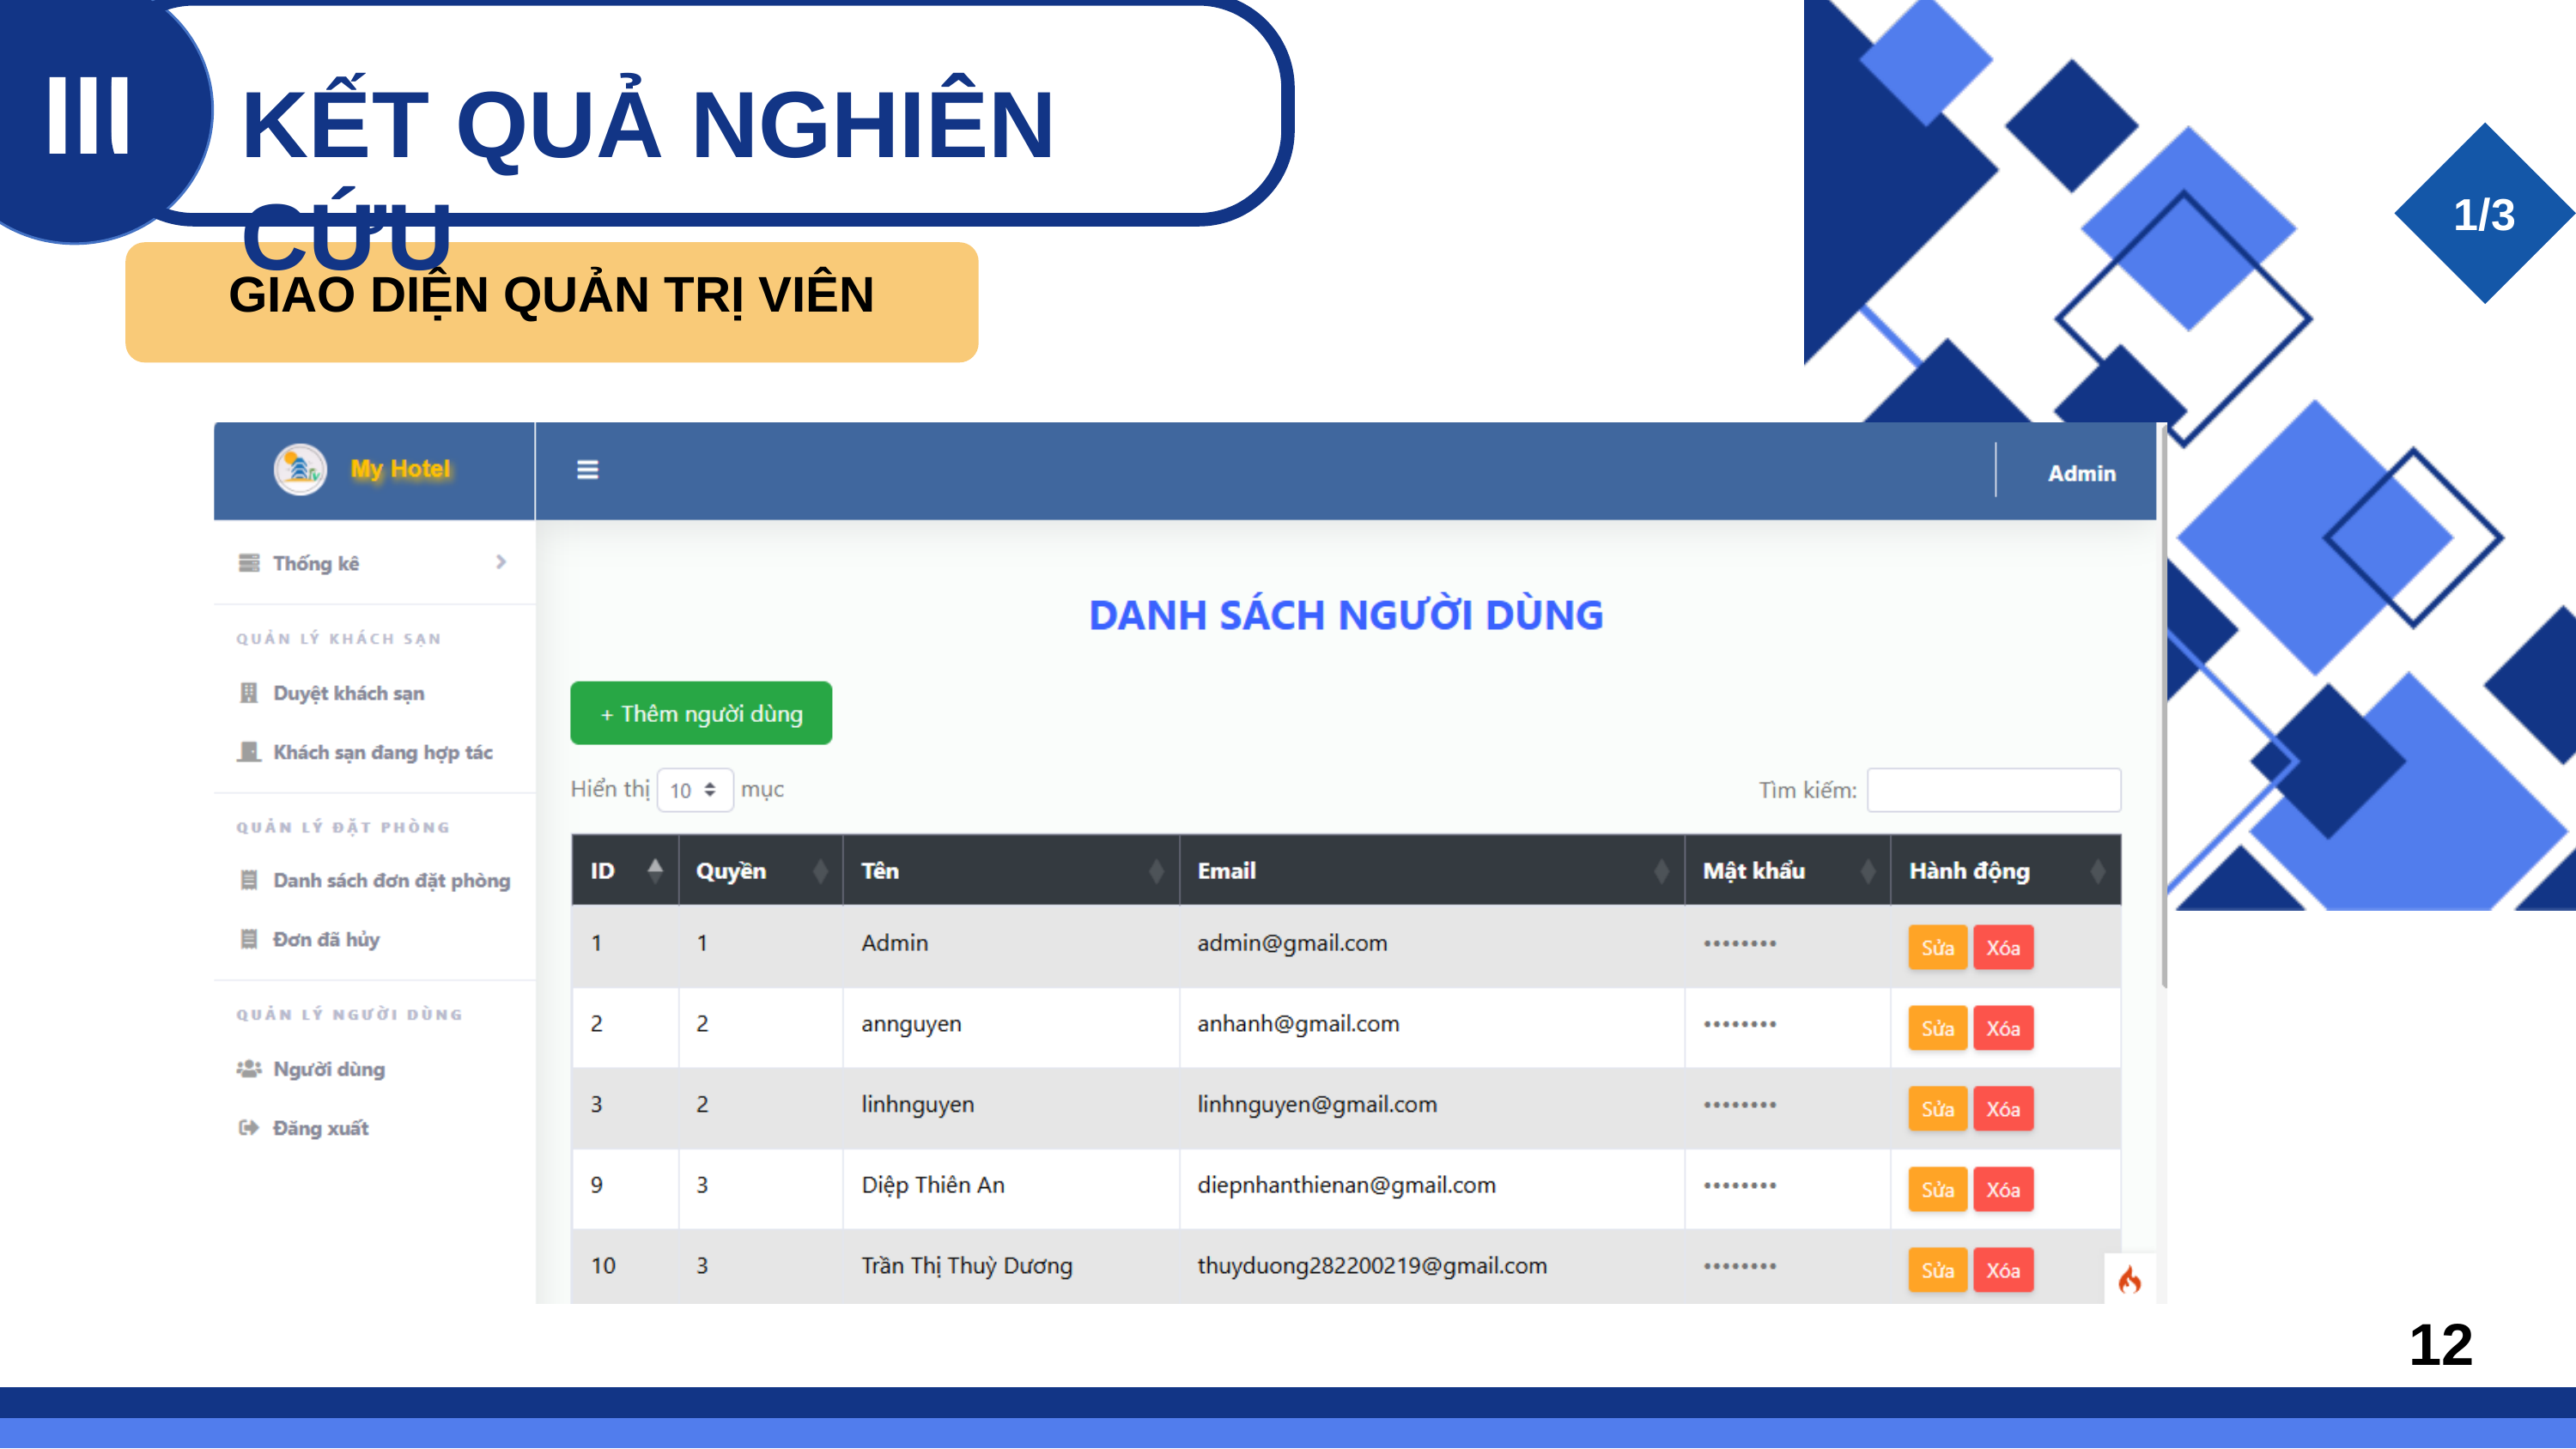

III
KẾT QUẢ NGHIÊN CỨU

1/3

GIAO DIỆN QUẢN TRỊ VIÊN

12